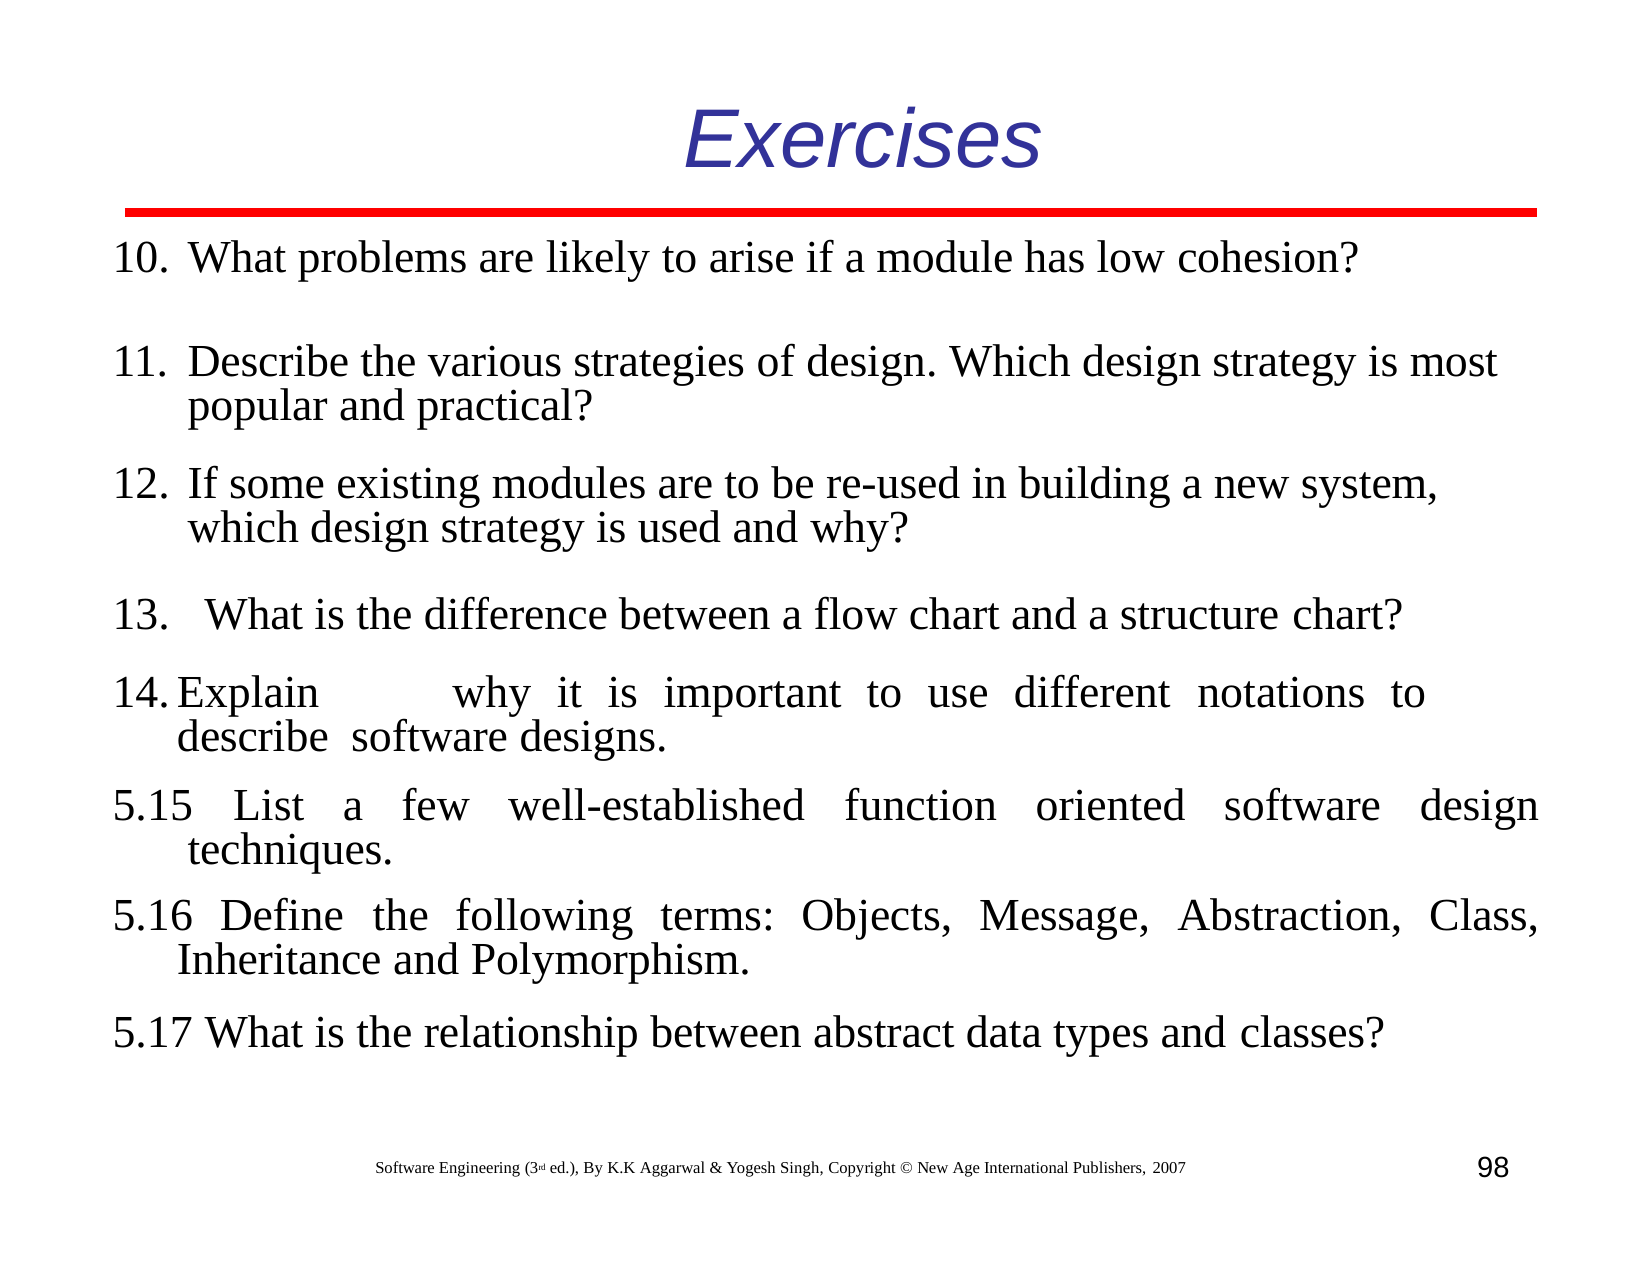

# Exercises

What problems are likely to arise if a module has low cohesion?

Describe the various strategies of design. Which design strategy is most  popular and practical?
If some existing modules are to be re-used in building a new system,  which design strategy is used and why?
What is the difference between a flow chart and a structure chart?
Explain	why	it	is	important	to	use	different	notations	to	describe  software designs.
5.15	List	a	few	well-established	function	oriented	software	design
techniques.
5.16
Define	the	following	terms:	Objects,	Message,	Abstraction,	Class,
Inheritance and Polymorphism.
5.17 What is the relationship between abstract data types and classes?
98
Software Engineering (3rd  ed.), By K.K Aggarwal & Yogesh Singh, Copyright © New Age International Publishers, 2007